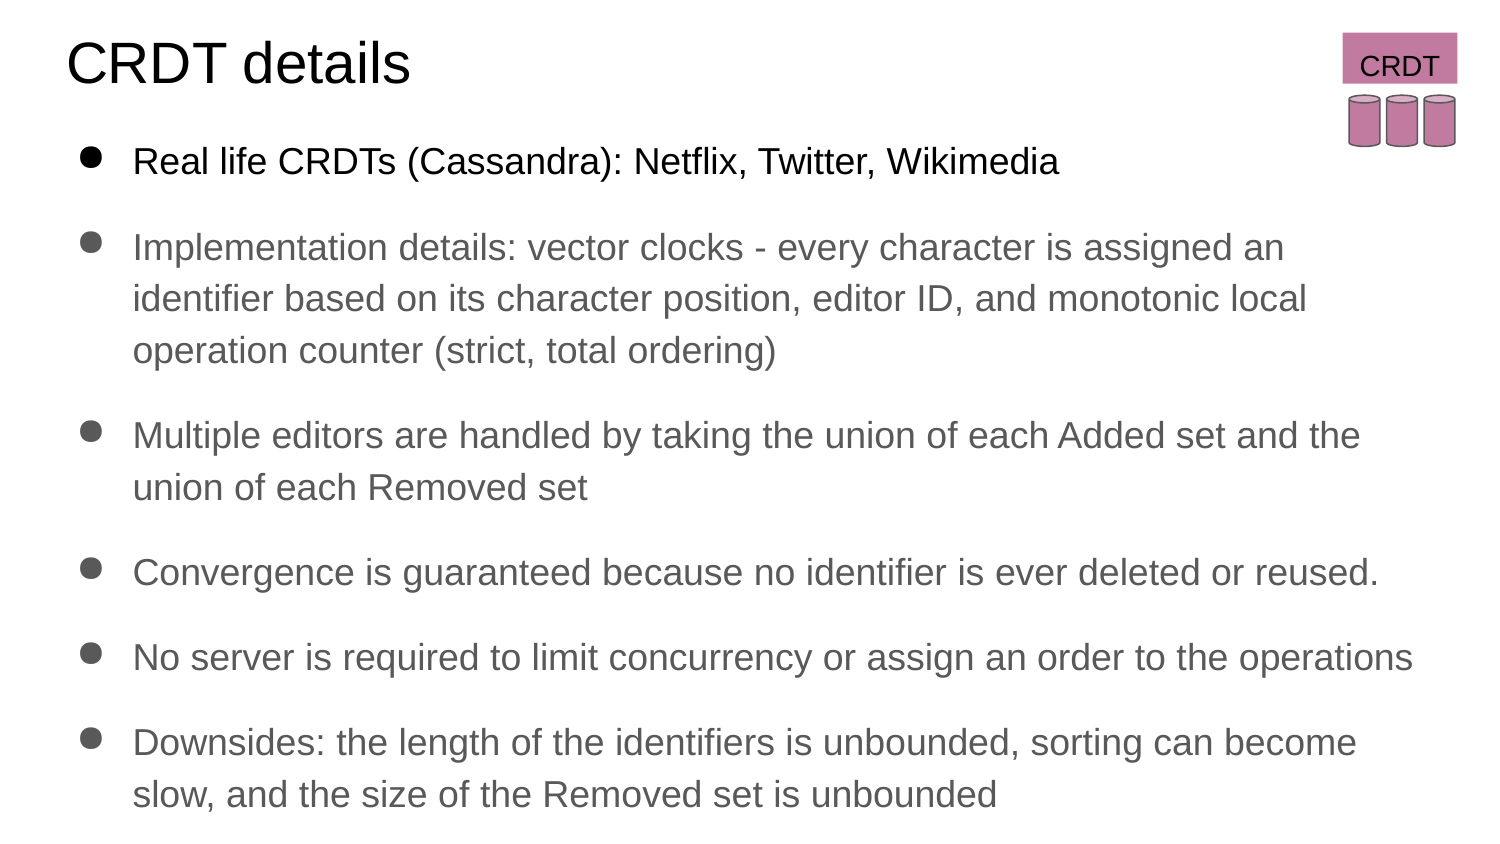

# CRDT details
CRDT

Real life CRDTs (Cassandra): Netflix, Twitter, Wikimedia
Implementation details: vector clocks - every character is assigned an identifier based on its character position, editor ID, and monotonic local operation counter (strict, total ordering)
Multiple editors are handled by taking the union of each Added set and the union of each Removed set
Convergence is guaranteed because no identifier is ever deleted or reused.
No server is required to limit concurrency or assign an order to the operations
Downsides: the length of the identifiers is unbounded, sorting can become slow, and the size of the Removed set is unbounded